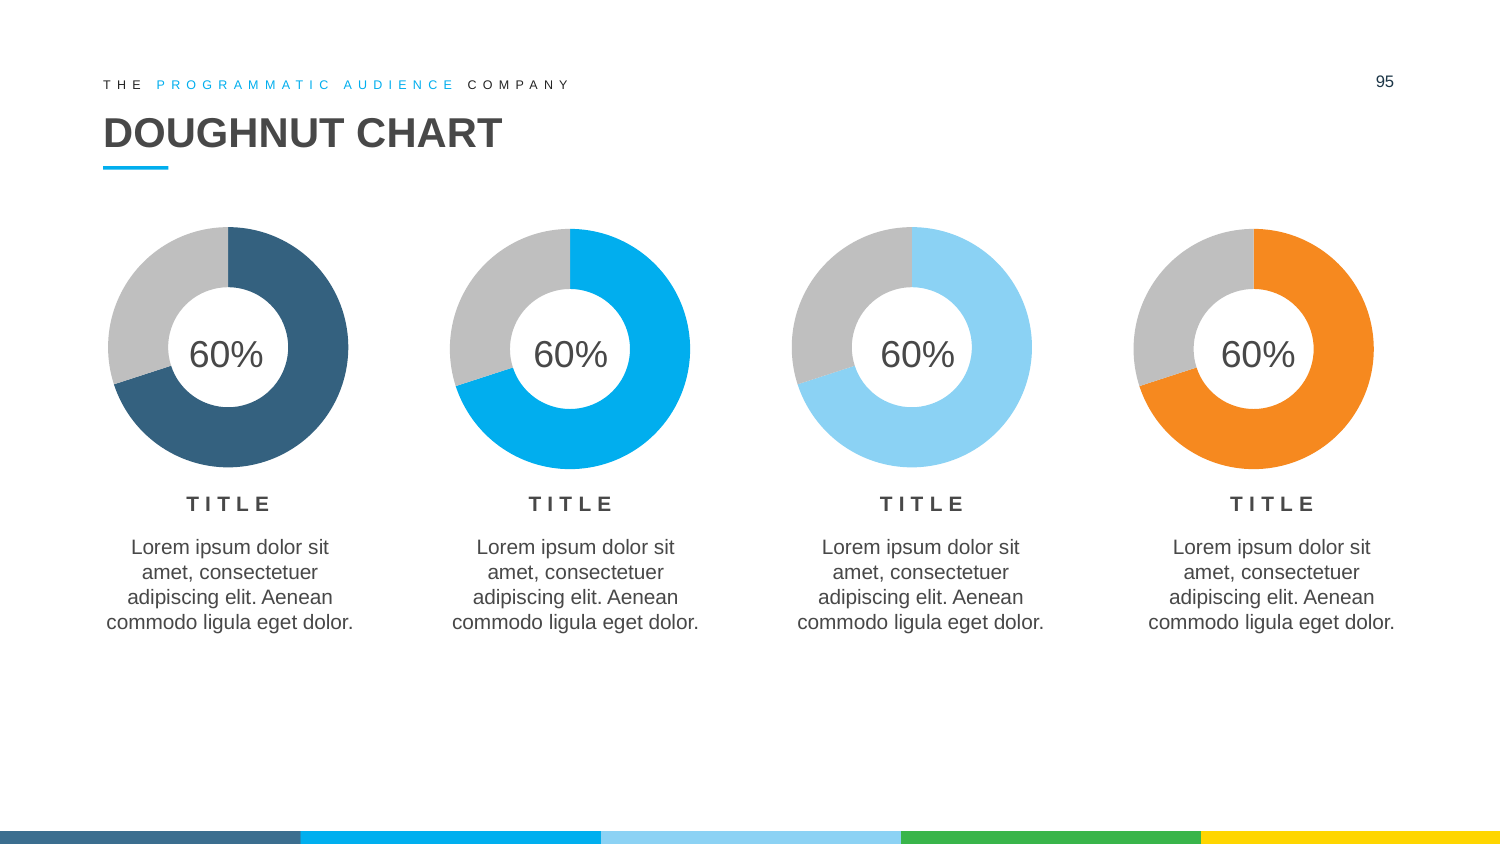

95
THE PROGRAMMATIC AUDIENCE COMPANY
# DOUGHNUT CHART

### Chart

| Category | Sales |
|---|---|
|  | 7.0 |
|  | 3.0 |

### Chart

| Category | Sales |
|---|---|
|  | 7.0 |
|  | 3.0 |

### Chart

| Category | Sales |
|---|---|
|  | 7.0 |
|  | 3.0 |

### Chart

| Category | Sales |
|---|---|
|  | 7.0 |
|  | 3.0 |
60%
60%
60%
60%
TITLE
TITLE
TITLE
TITLE
Lorem ipsum dolor sit amet, consectetuer adipiscing elit. Aenean commodo ligula eget dolor.
Lorem ipsum dolor sit amet, consectetuer adipiscing elit. Aenean commodo ligula eget dolor.
Lorem ipsum dolor sit amet, consectetuer adipiscing elit. Aenean commodo ligula eget dolor.
Lorem ipsum dolor sit amet, consectetuer adipiscing elit. Aenean commodo ligula eget dolor.